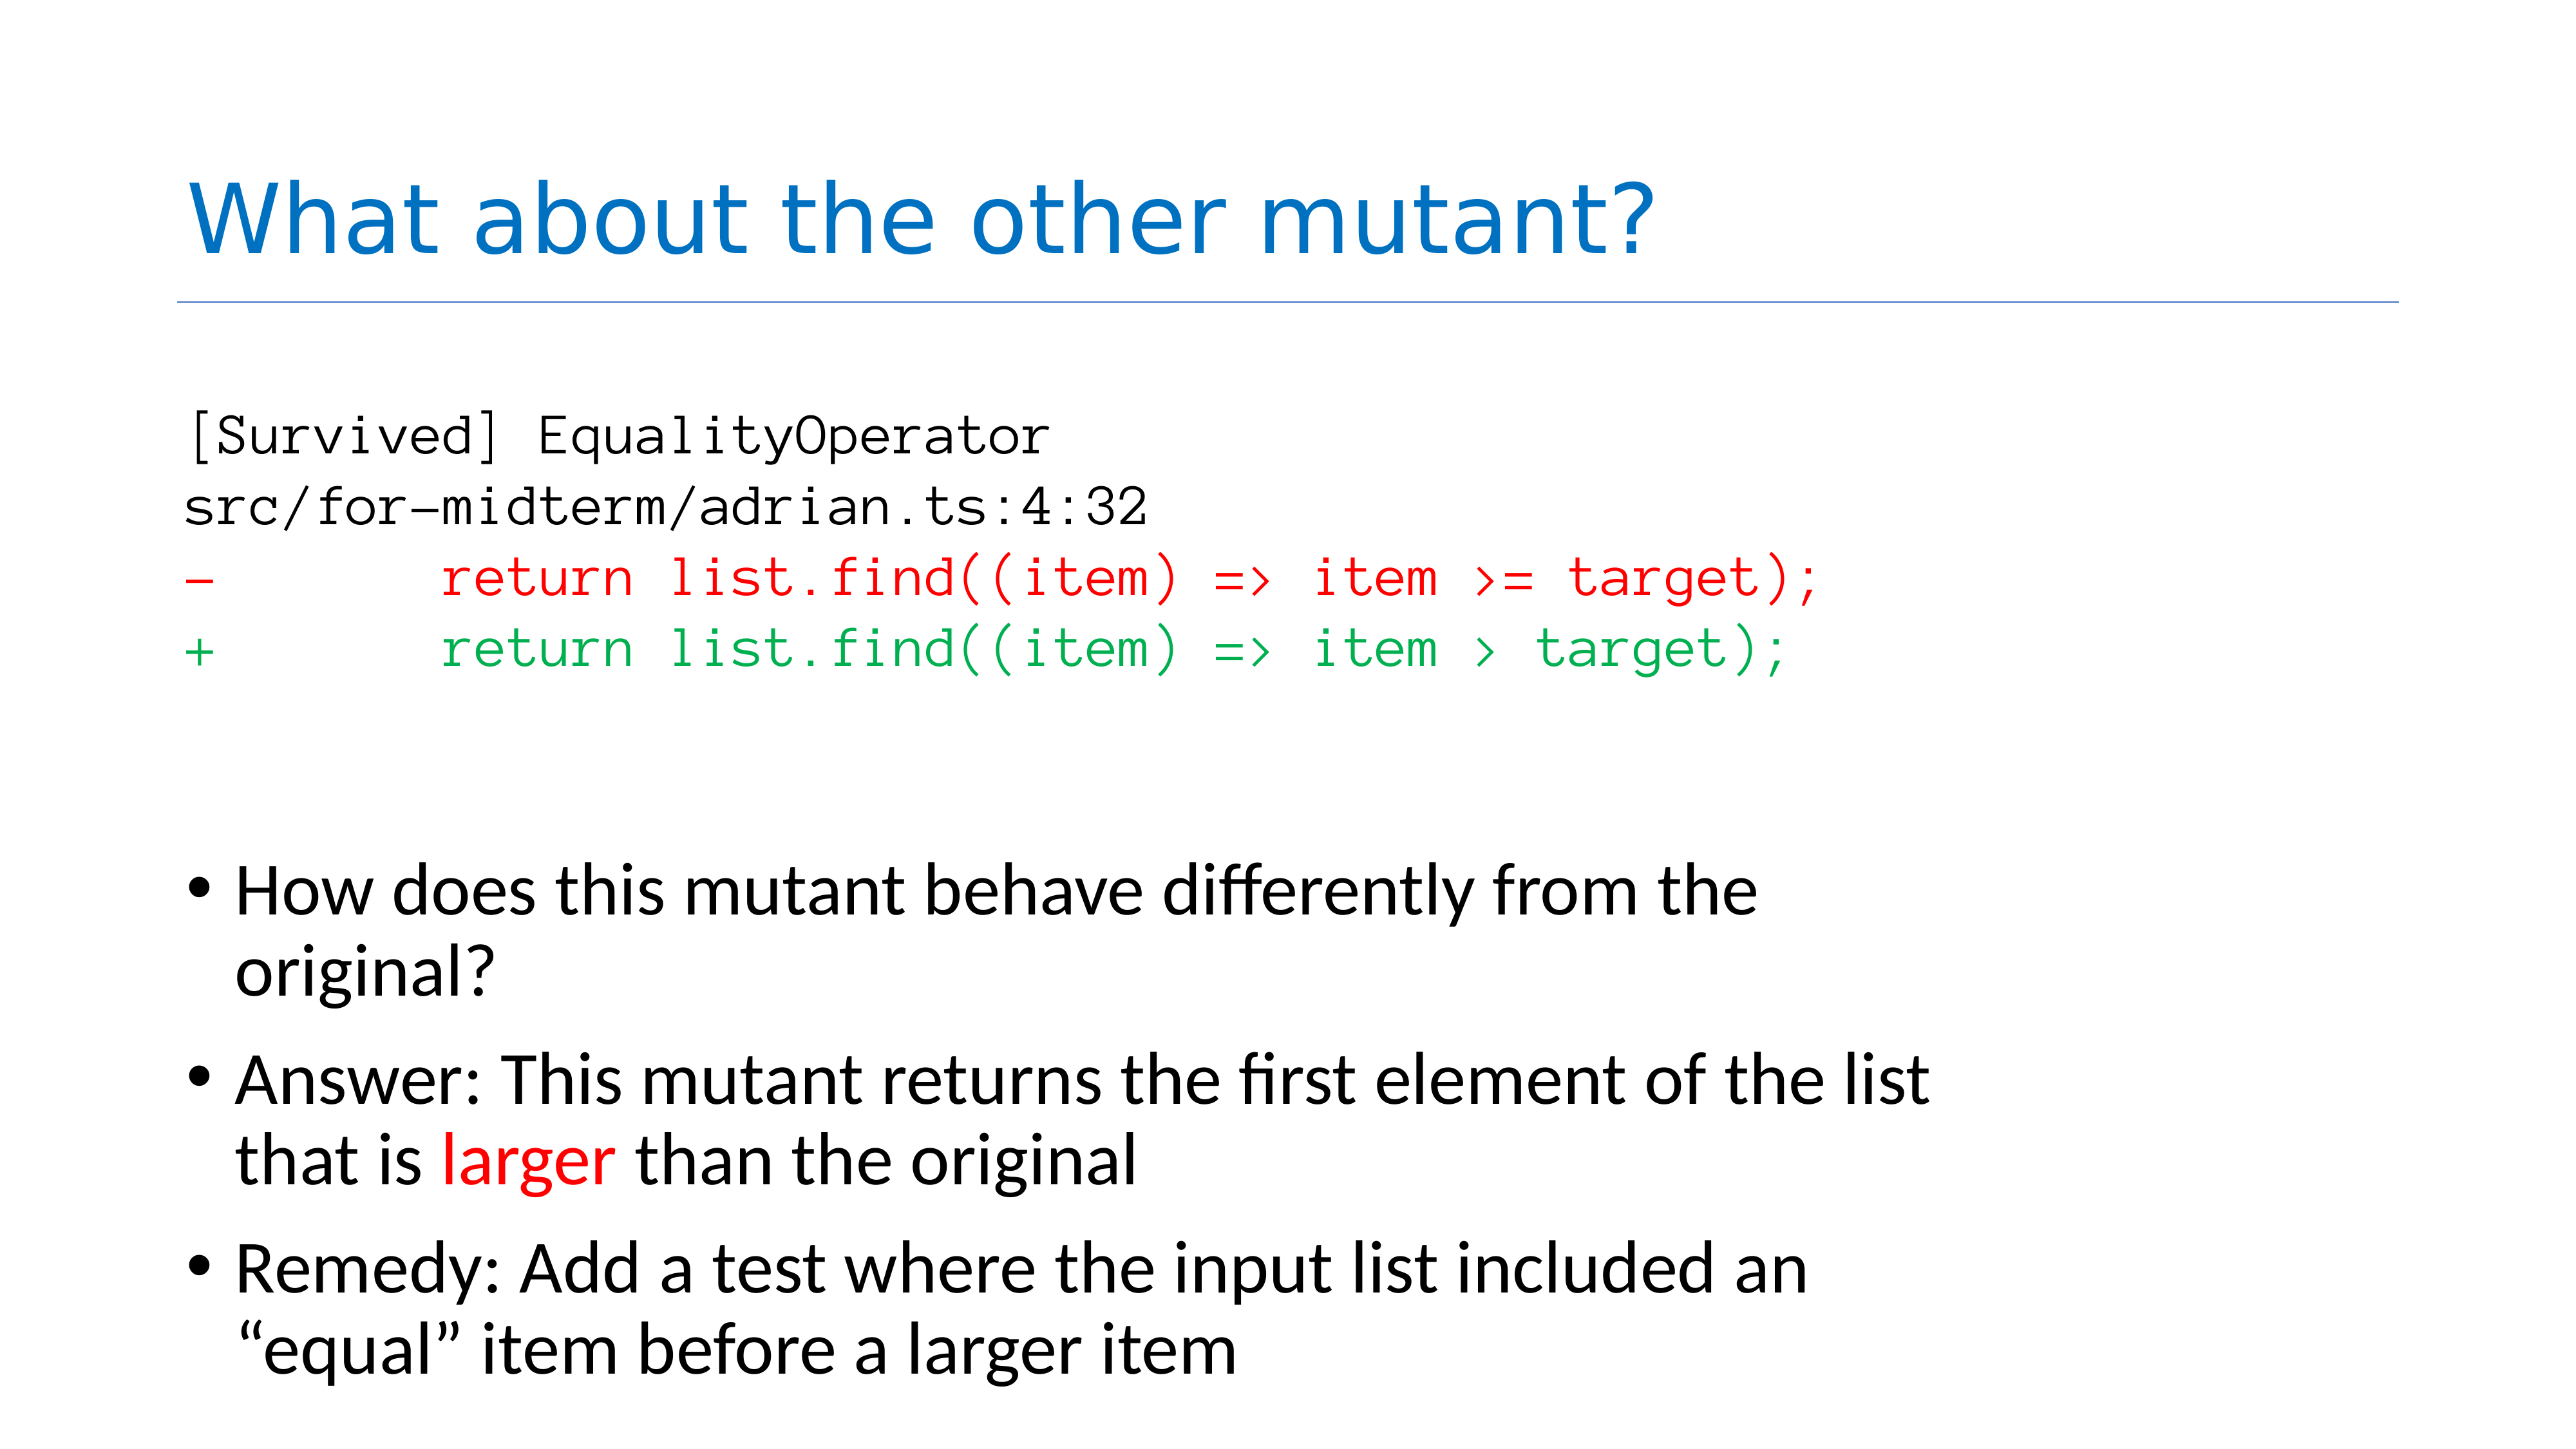

# What about the other mutant?
[Survived] EqualityOperator
src/for-midterm/adrian.ts:4:32
-       return list.find((item) => item >= target);
+       return list.find((item) => item > target);
How does this mutant behave differently from the original?
Answer: This mutant returns the first element of the list that is larger than the original
Remedy: Add a test where the input list included an “equal” item before a larger item